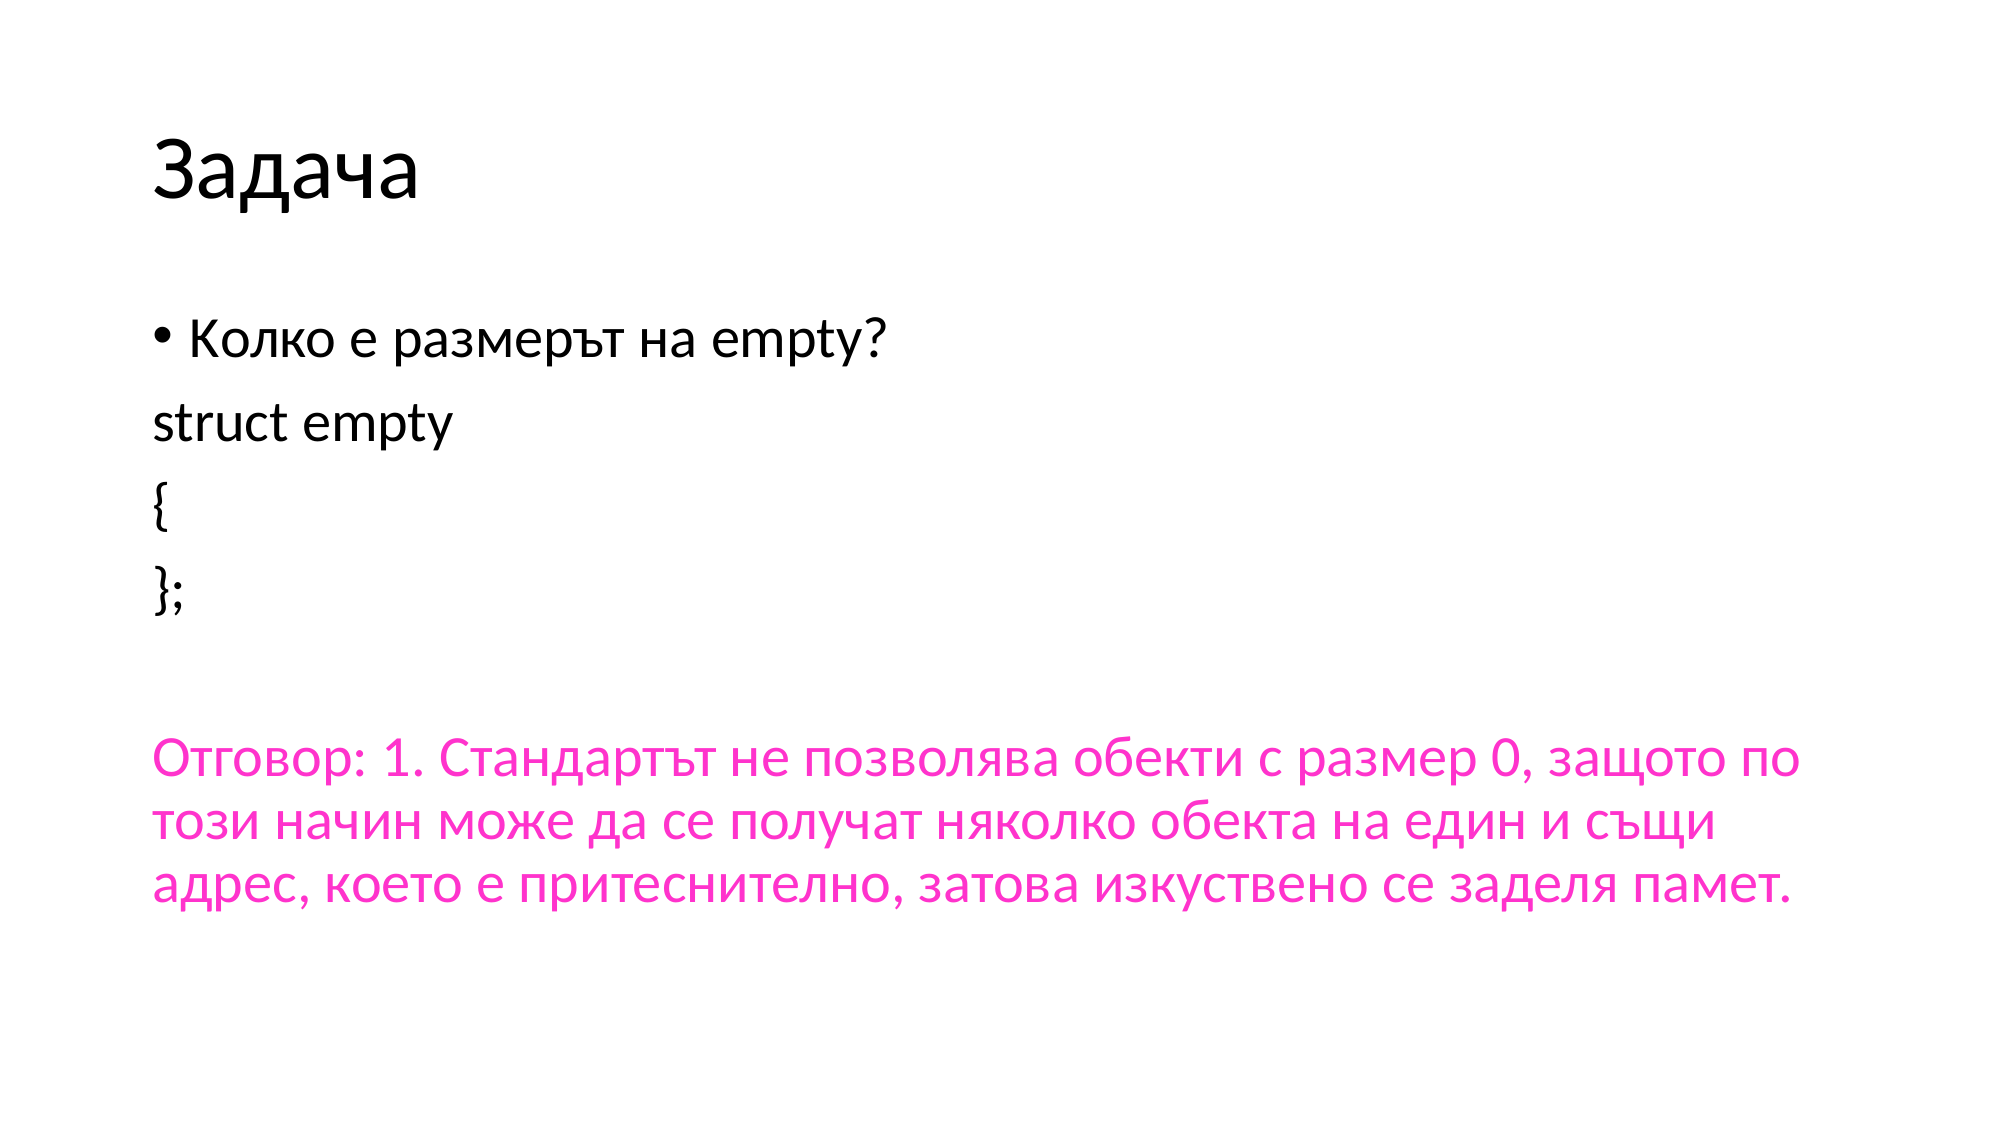

# Задача
Kолко е размерът на empty?
struct empty
{
};

Отговор: 1. Стандартът не позволява обекти с размер 0, защото по този начин може да се получат няколко обекта на един и същи адрес, което е притеснително, затова изкуствено се заделя памет.